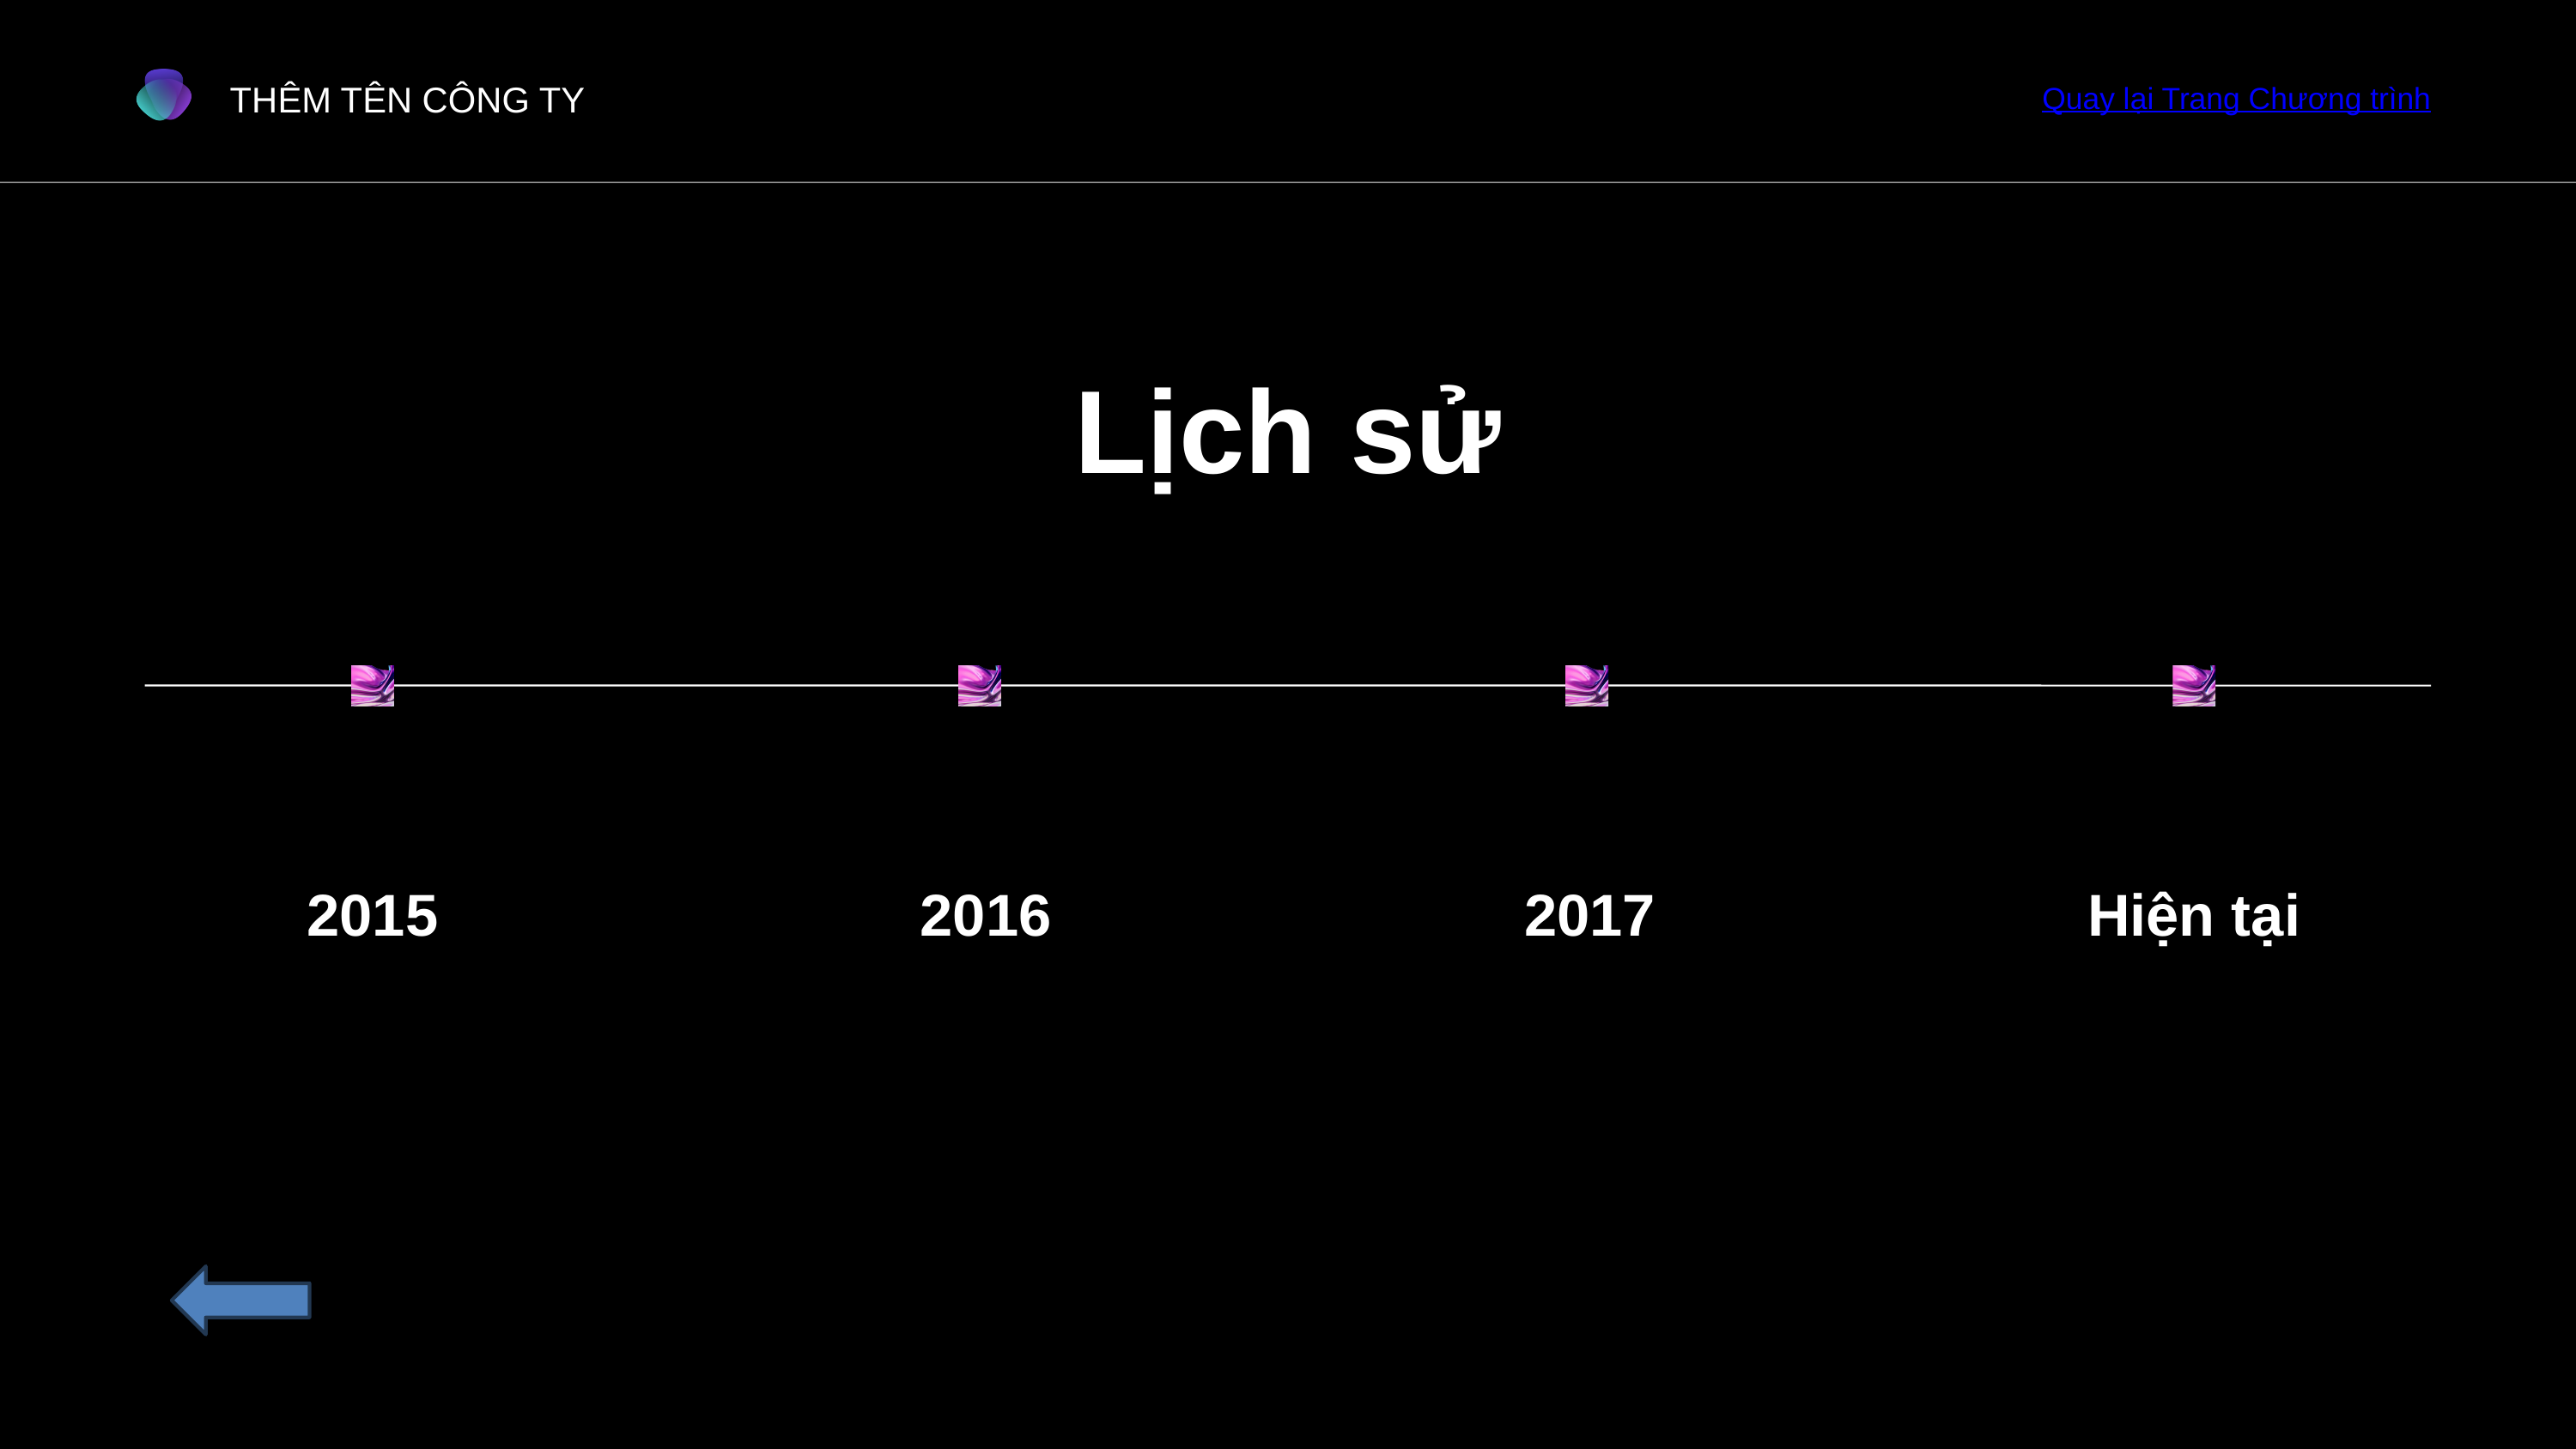

THÊM TÊN CÔNG TY
Quay lại Trang Chương trình

Lịch sử

2015

2016

2017

Hiện tại